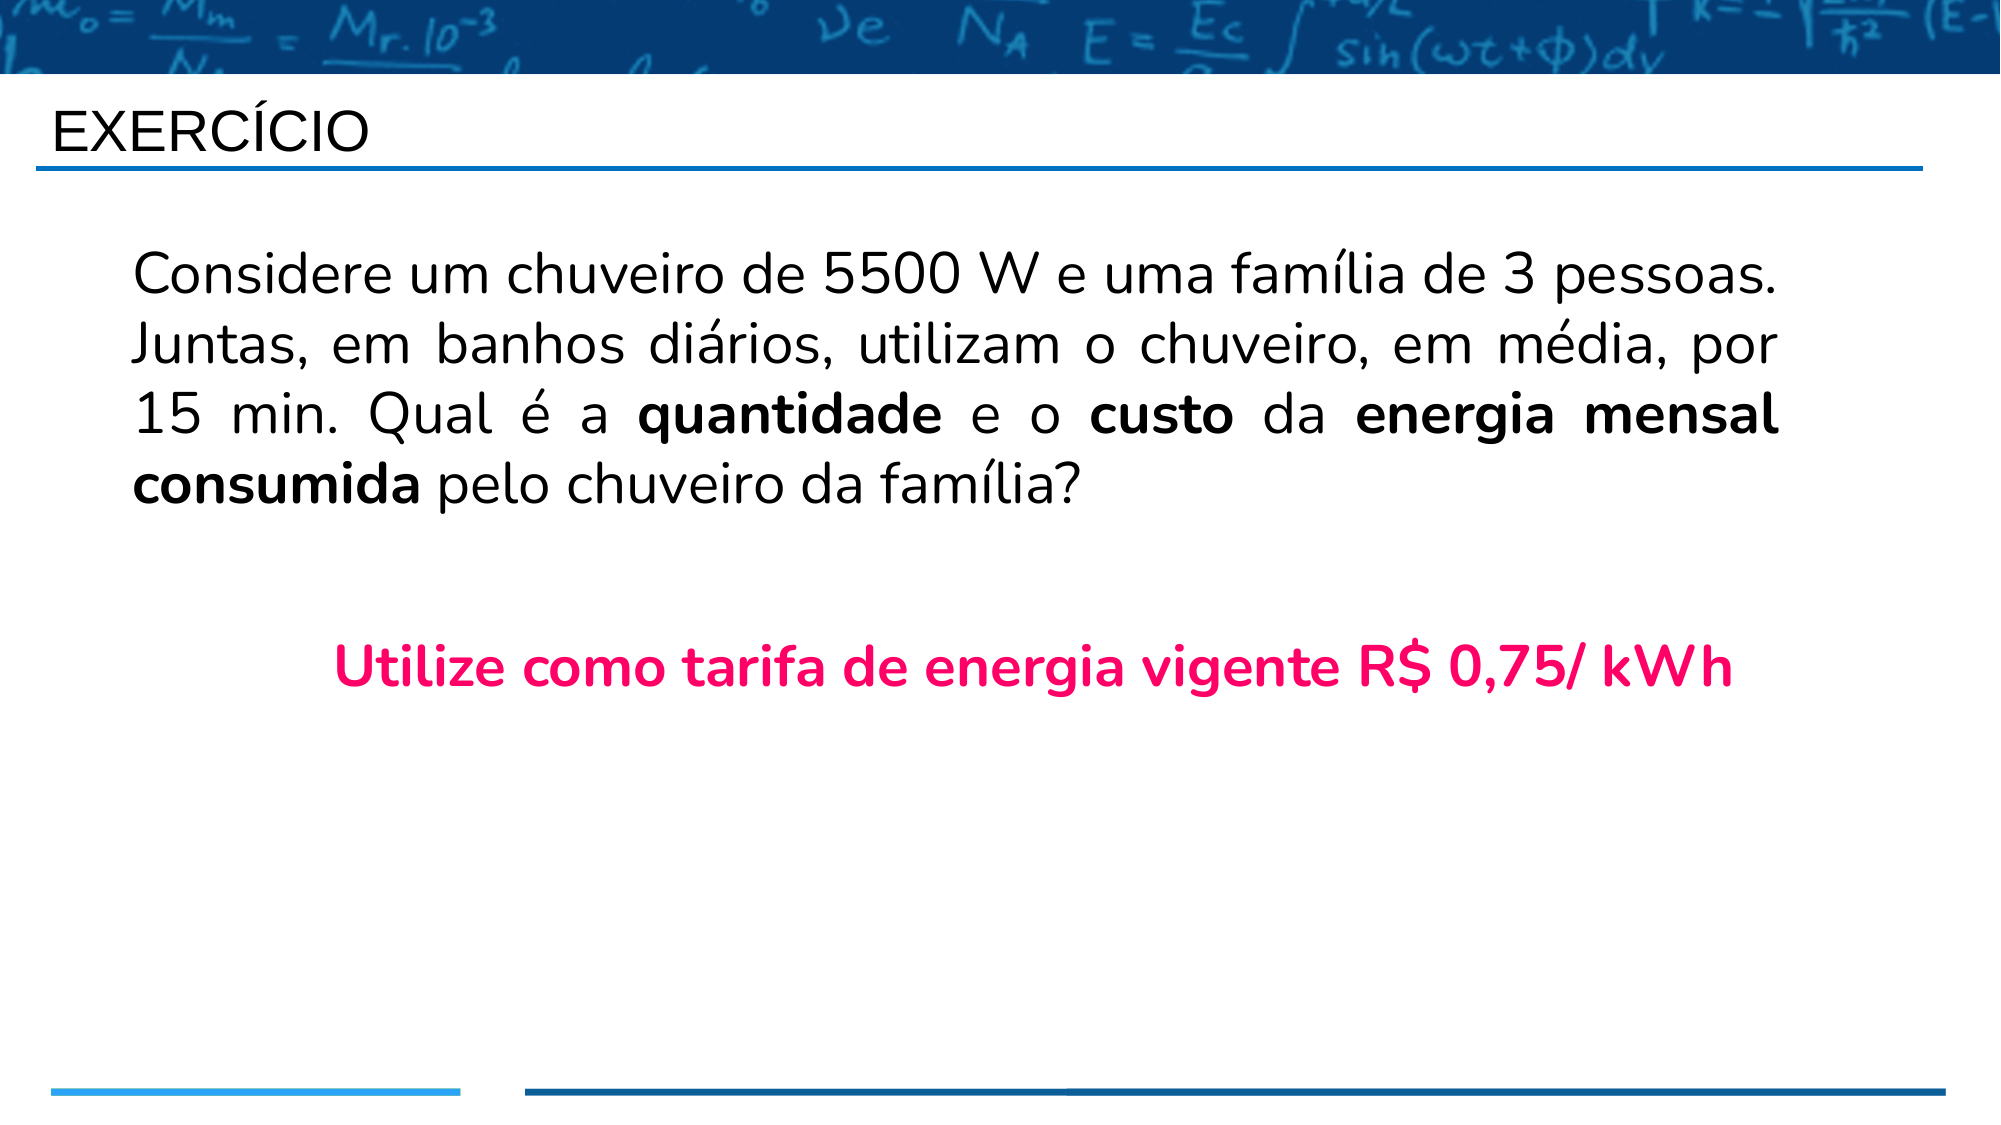

EXERCÍCIO
Considere um chuveiro de 5500 W e uma família de 3 pessoas. Juntas, em banhos diários, utilizam o chuveiro, em média, por 15 min. Qual é a quantidade e o custo da energia mensal consumida pelo chuveiro da família?
Utilize como tarifa de energia vigente R$ 0,75/ kWh